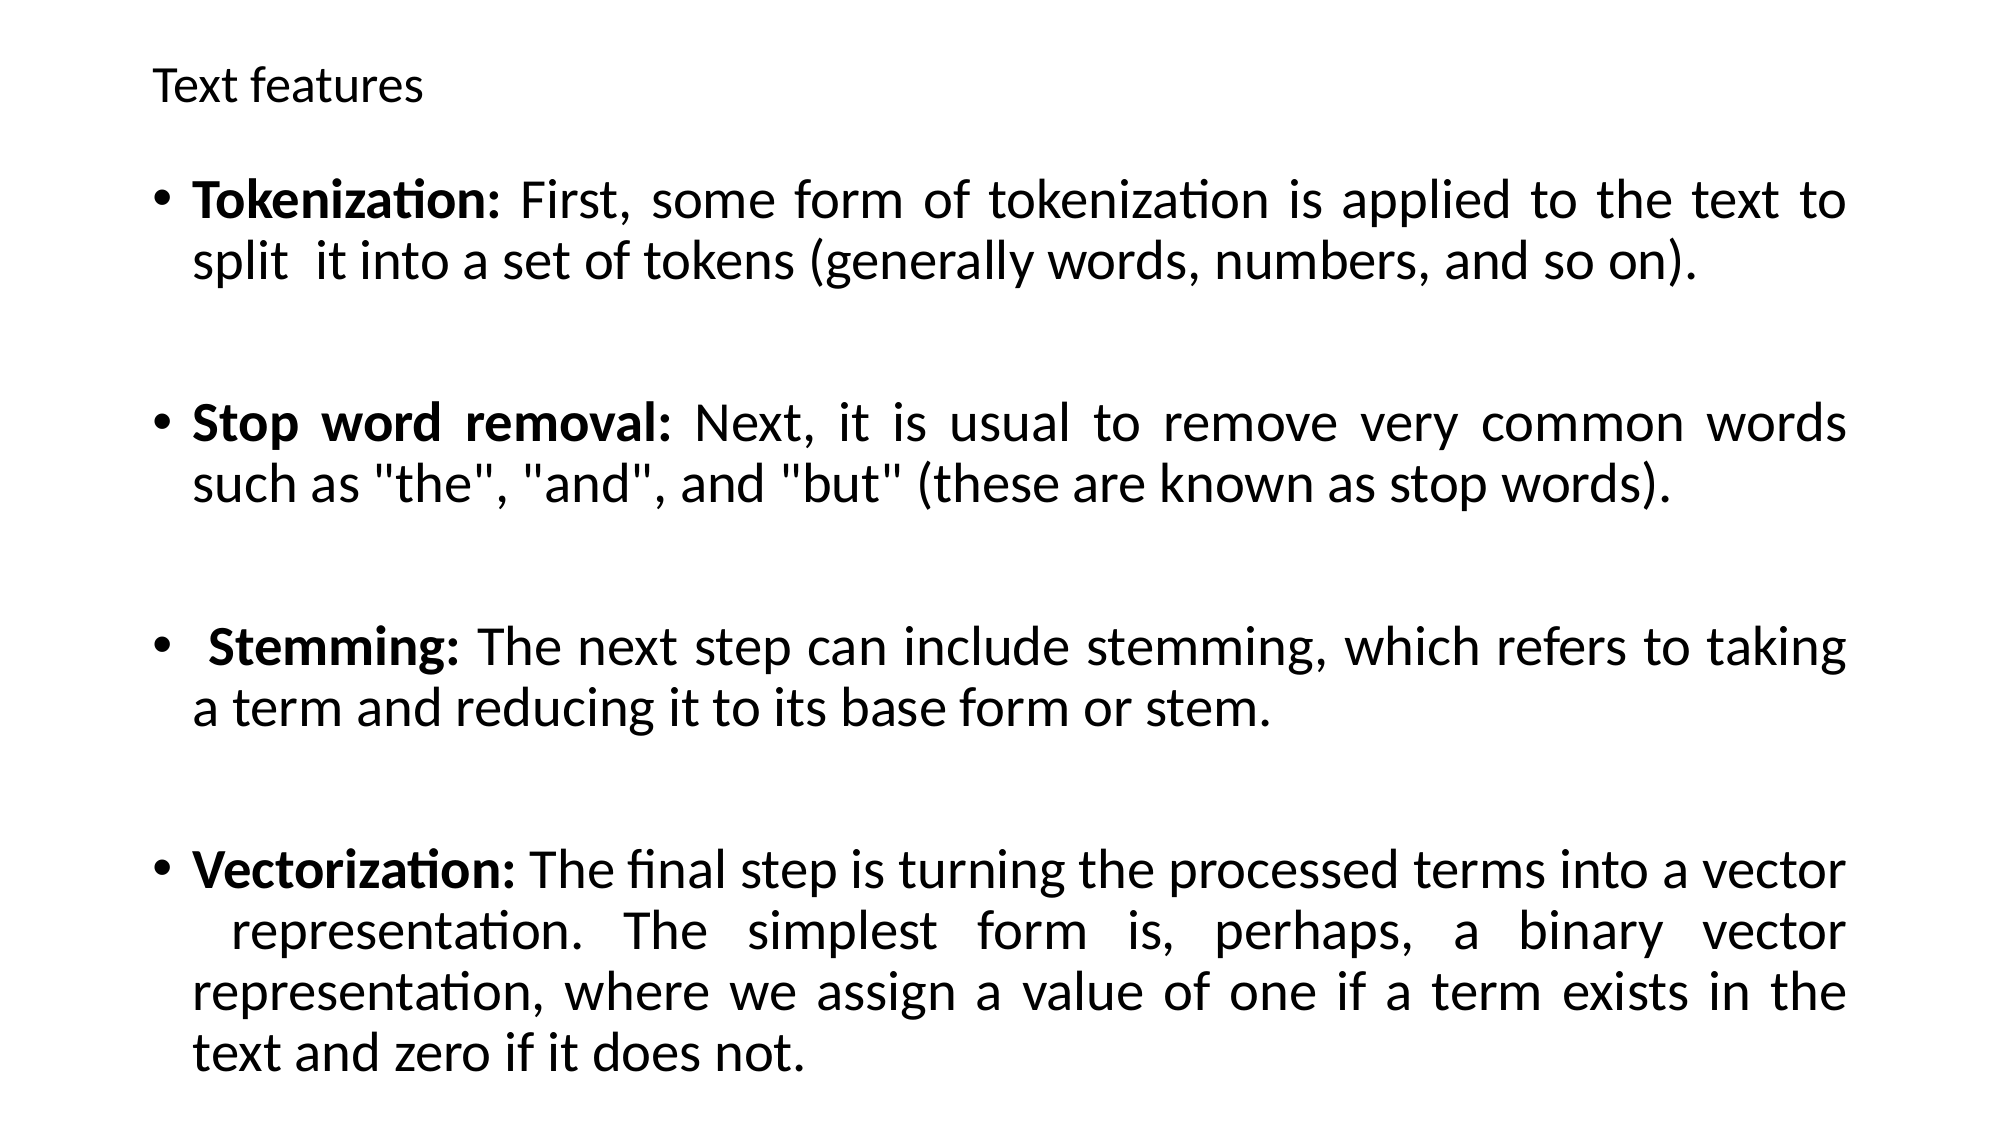

# Text features
Tokenization: First, some form of tokenization is applied to the text to split  it into a set of tokens (generally words, numbers, and so on).

Stop word removal: Next, it is usual to remove very common words such as "the", "and", and "but" (these are known as stop words).

 Stemming: The next step can include stemming, which refers to taking a term and reducing it to its base form or stem.

Vectorization: The final step is turning the processed terms into a vector  representation. The simplest form is, perhaps, a binary vector representation, where we assign a value of one if a term exists in the text and zero if it does not.